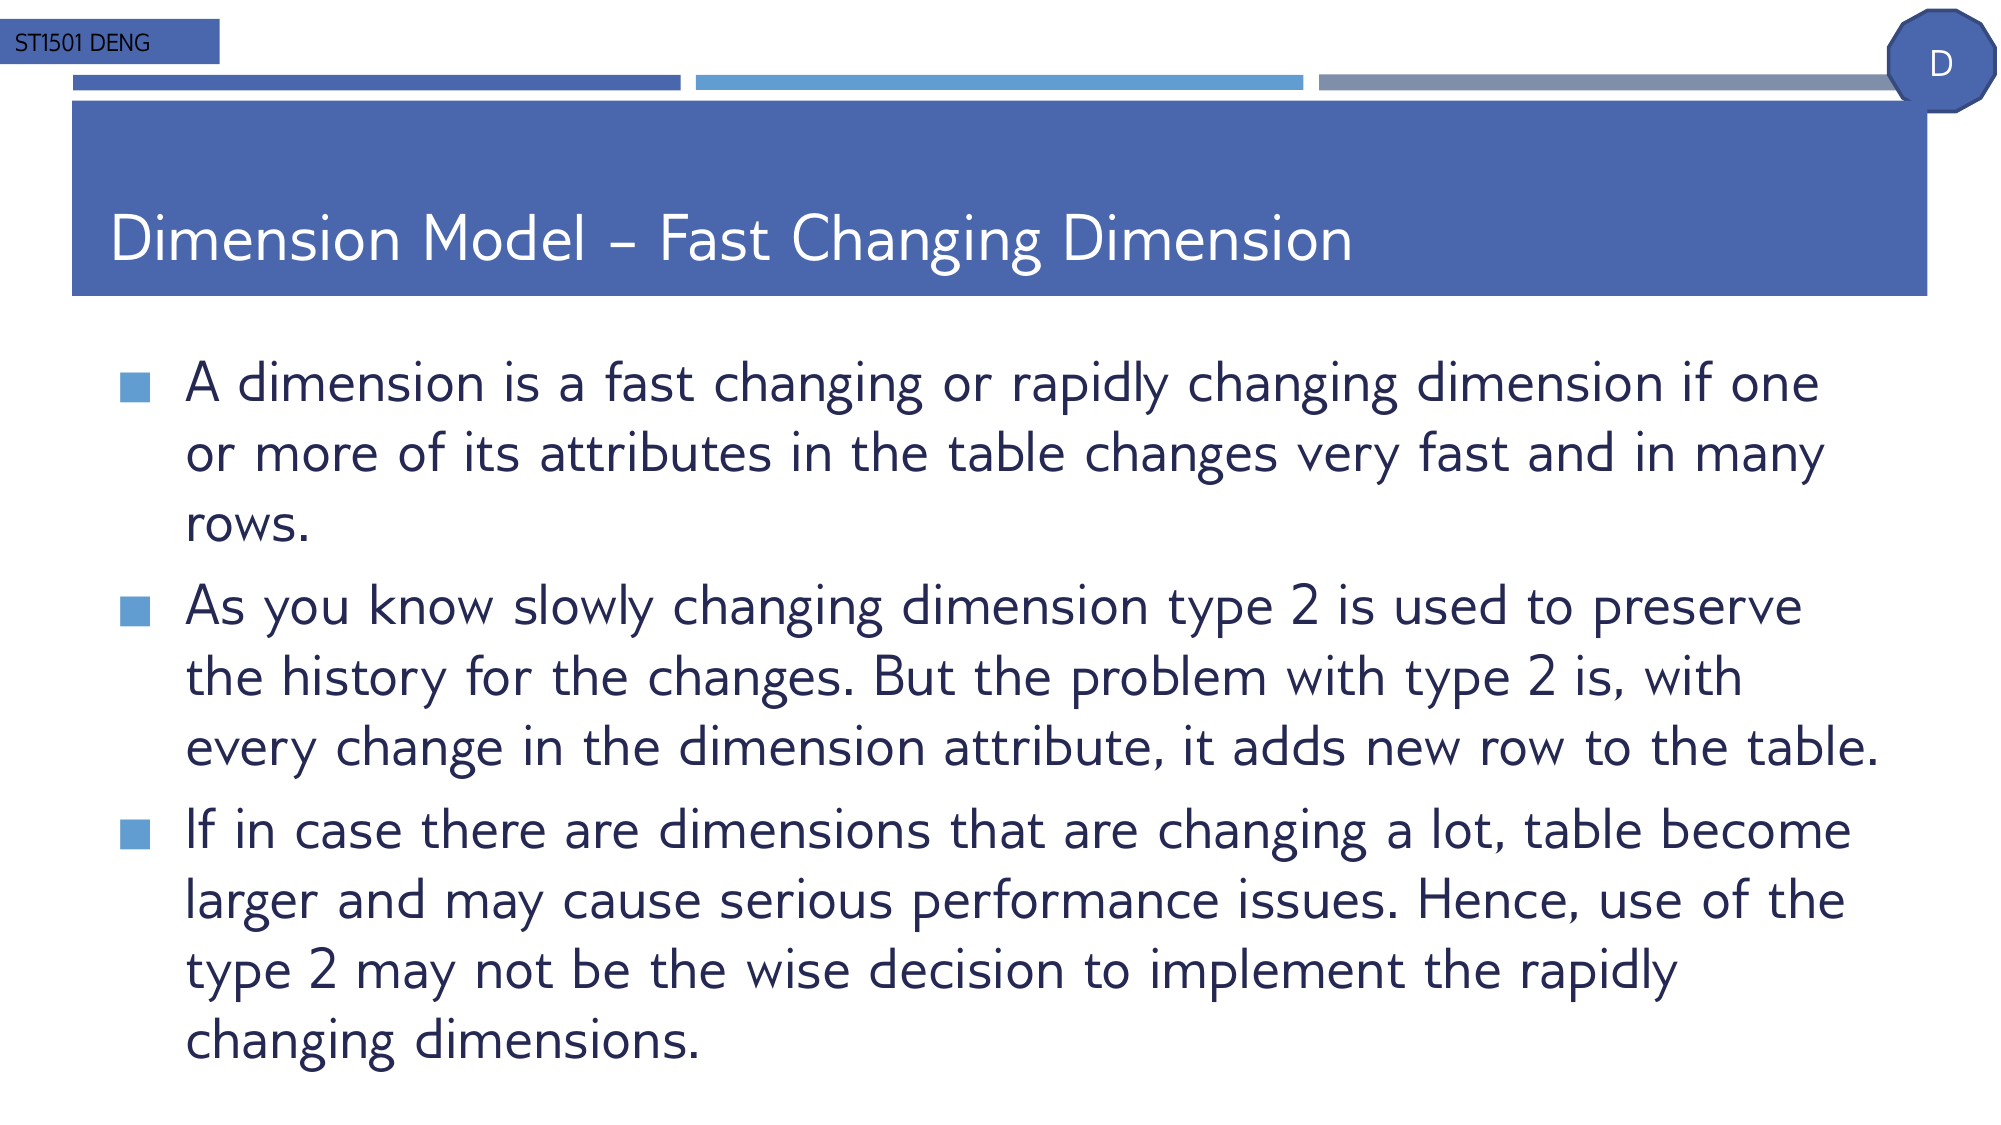

# Dimension Model – Fast Changing Dimension
A dimension is a fast changing or rapidly changing dimension if one or more of its attributes in the table changes very fast and in many rows.
As you know slowly changing dimension type 2 is used to preserve the history for the changes. But the problem with type 2 is, with every change in the dimension attribute, it adds new row to the table.
If in case there are dimensions that are changing a lot, table become larger and may cause serious performance issues. Hence, use of the type 2 may not be the wise decision to implement the rapidly changing dimensions.